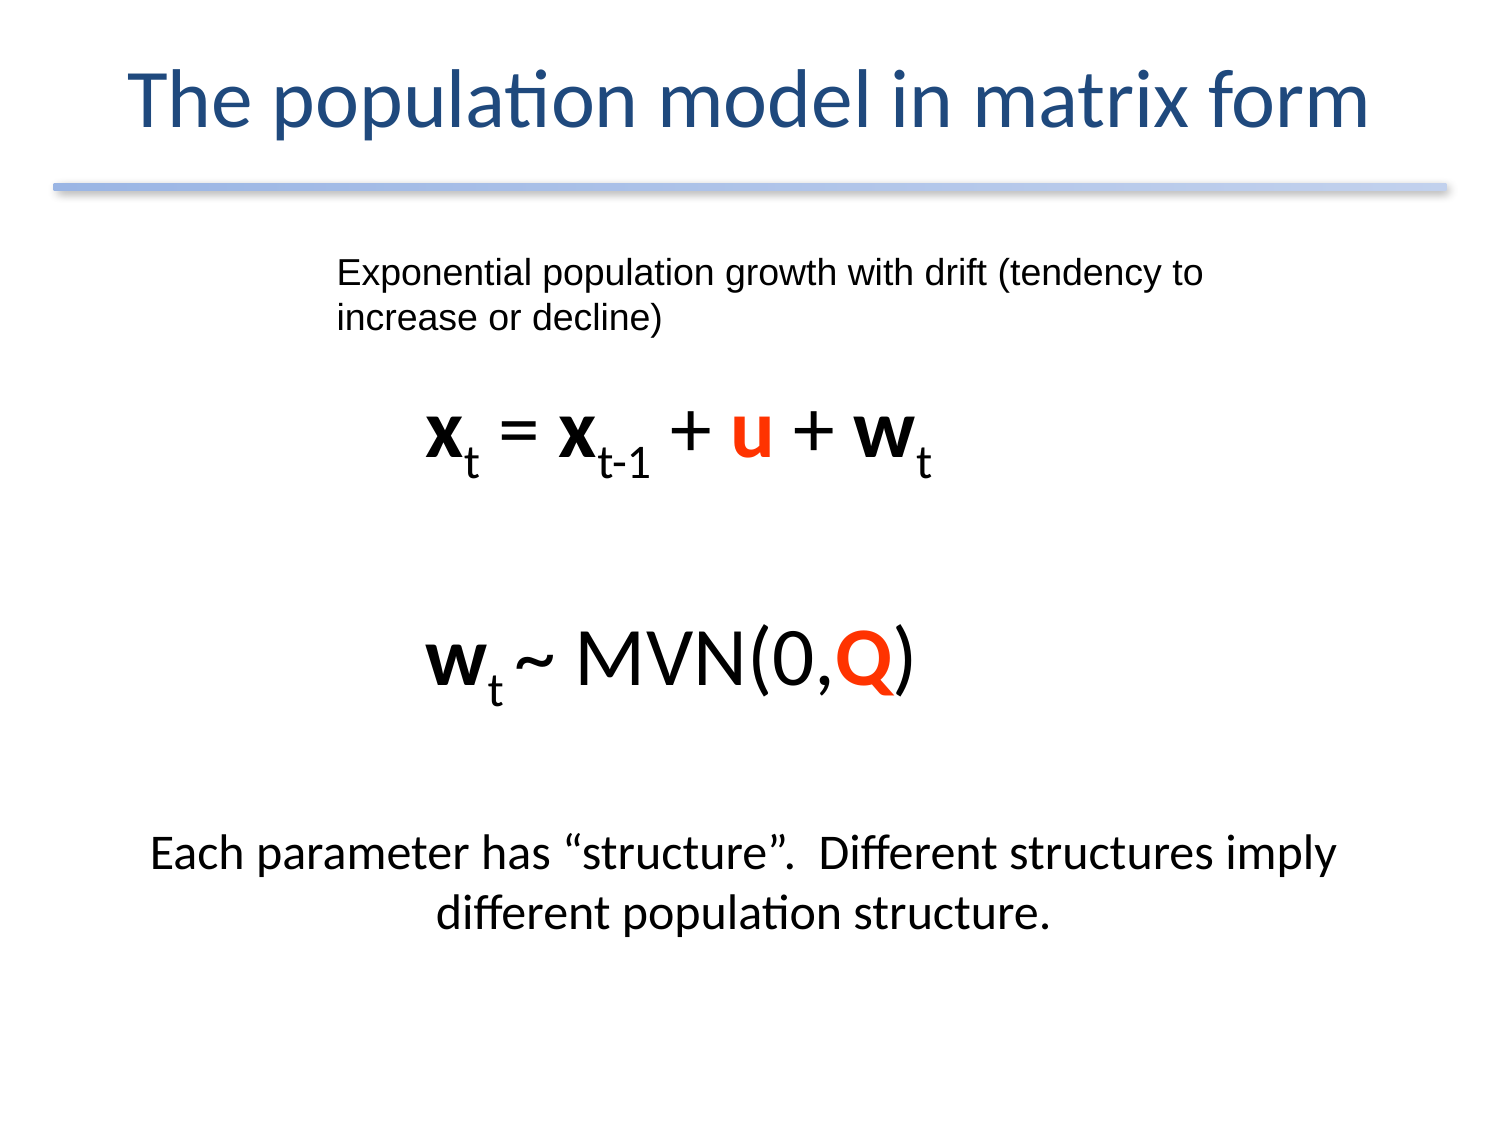

# The population model in matrix form

Exponential population growth with drift (tendency to increase or decline)
xt = xt-1 + u + wt

wt ~ MVN(0,Q)
Each parameter has “structure”.  Different structures imply different population structure.